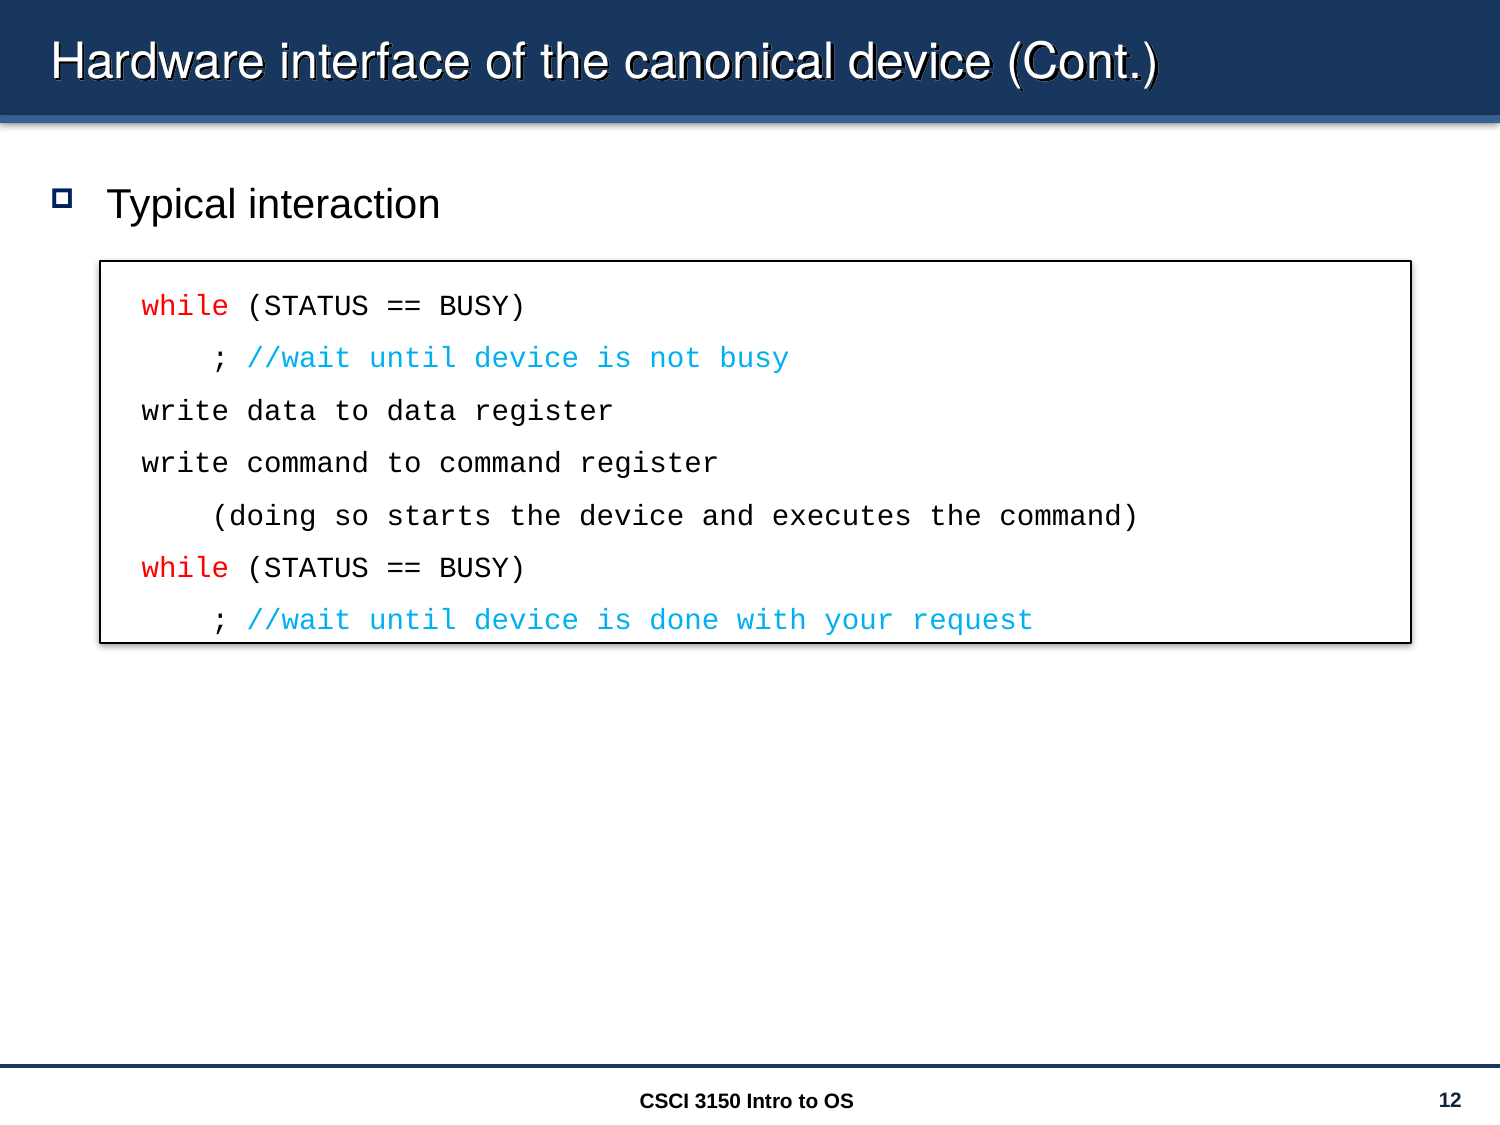

# Hardware interface of the canonical device (Cont.)
Typical interaction
while (STATUS == BUSY)
    ; //wait until device is not busy
write data to data register
write command to command register
    (doing so starts the device and executes the command)
while (STATUS == BUSY)
    ; //wait until device is done with your request
CSCI 3150 Intro to OS
12